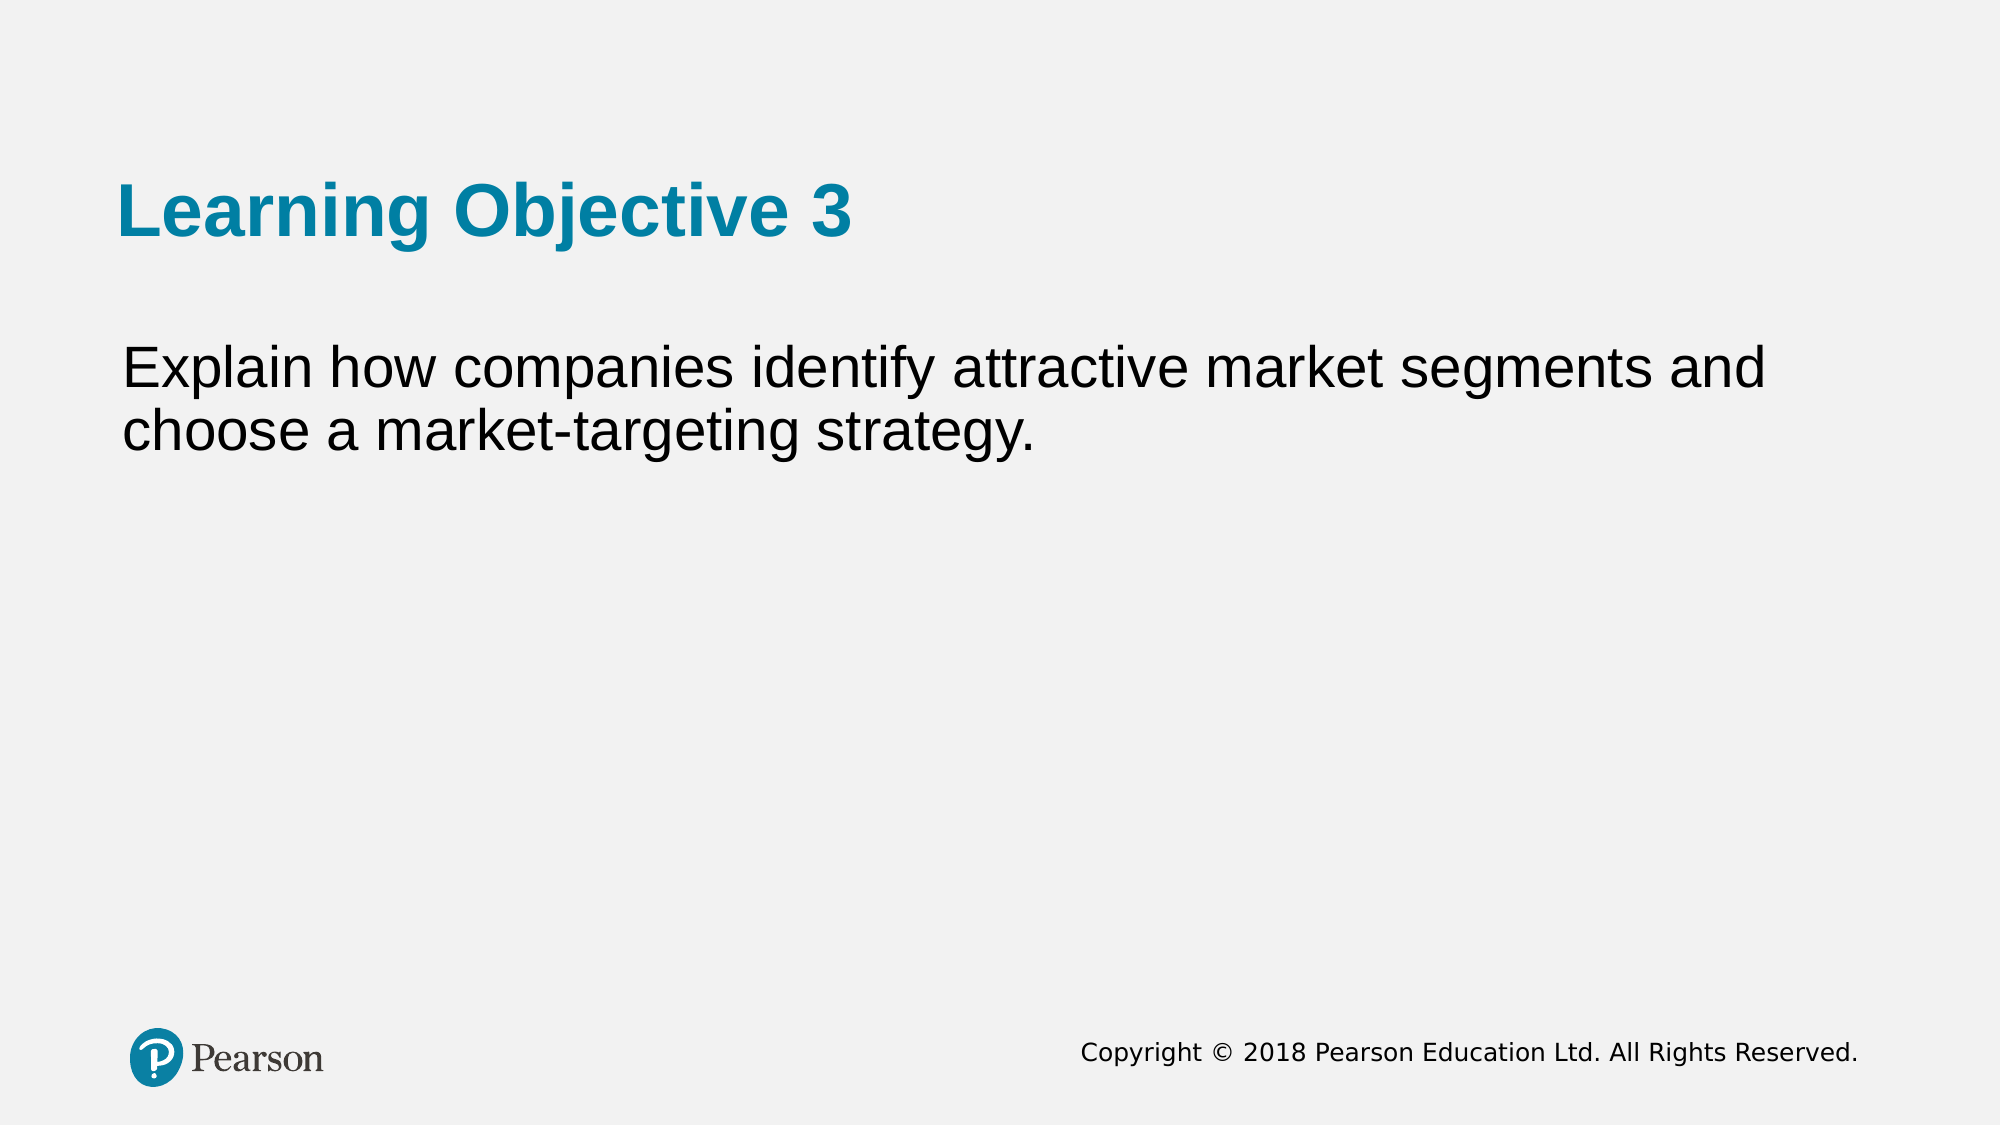

# Learning Objective 3
Explain how companies identify attractive market segments and choose a market-targeting strategy.